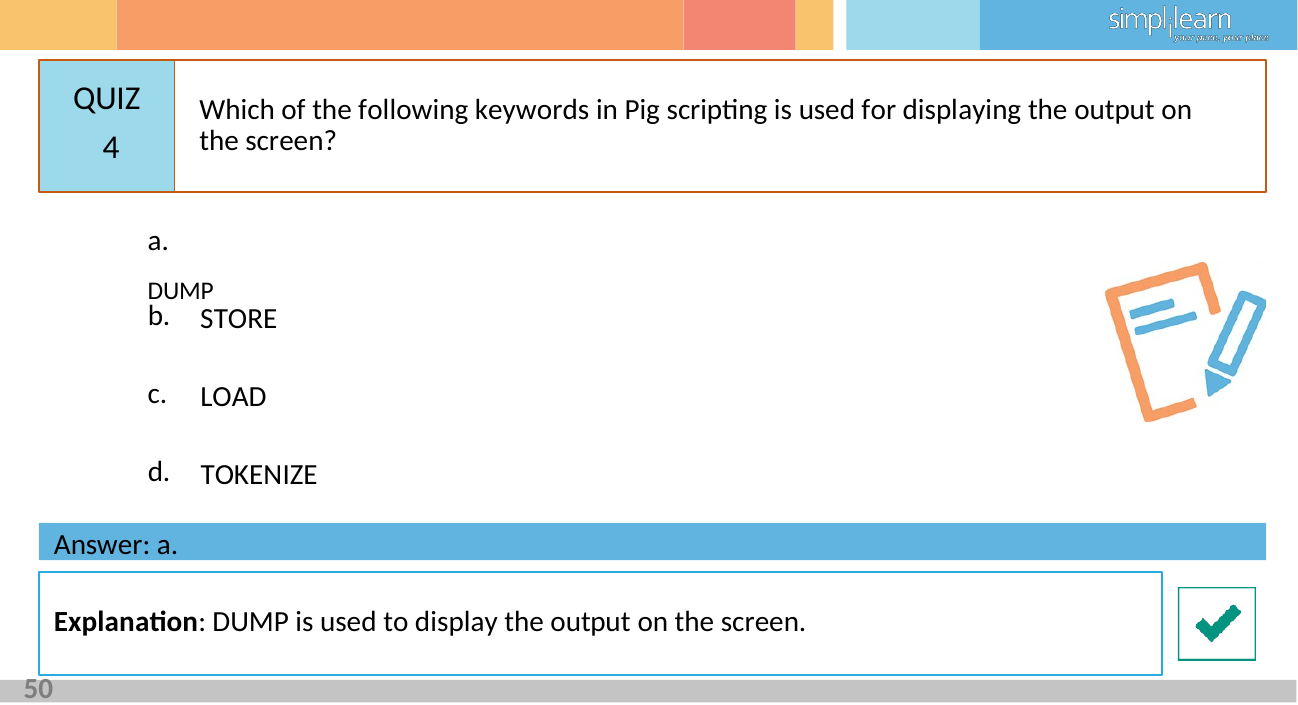

# QUIZ
Which of the following keywords in Pig scripting is used for displaying the output on the screen?
4

a.	DUMP

b.
STORE
c.
LOAD
d.
TOKENIZE
Answer: a.

Explanation: DUMP is used to display the output on the screen.
50